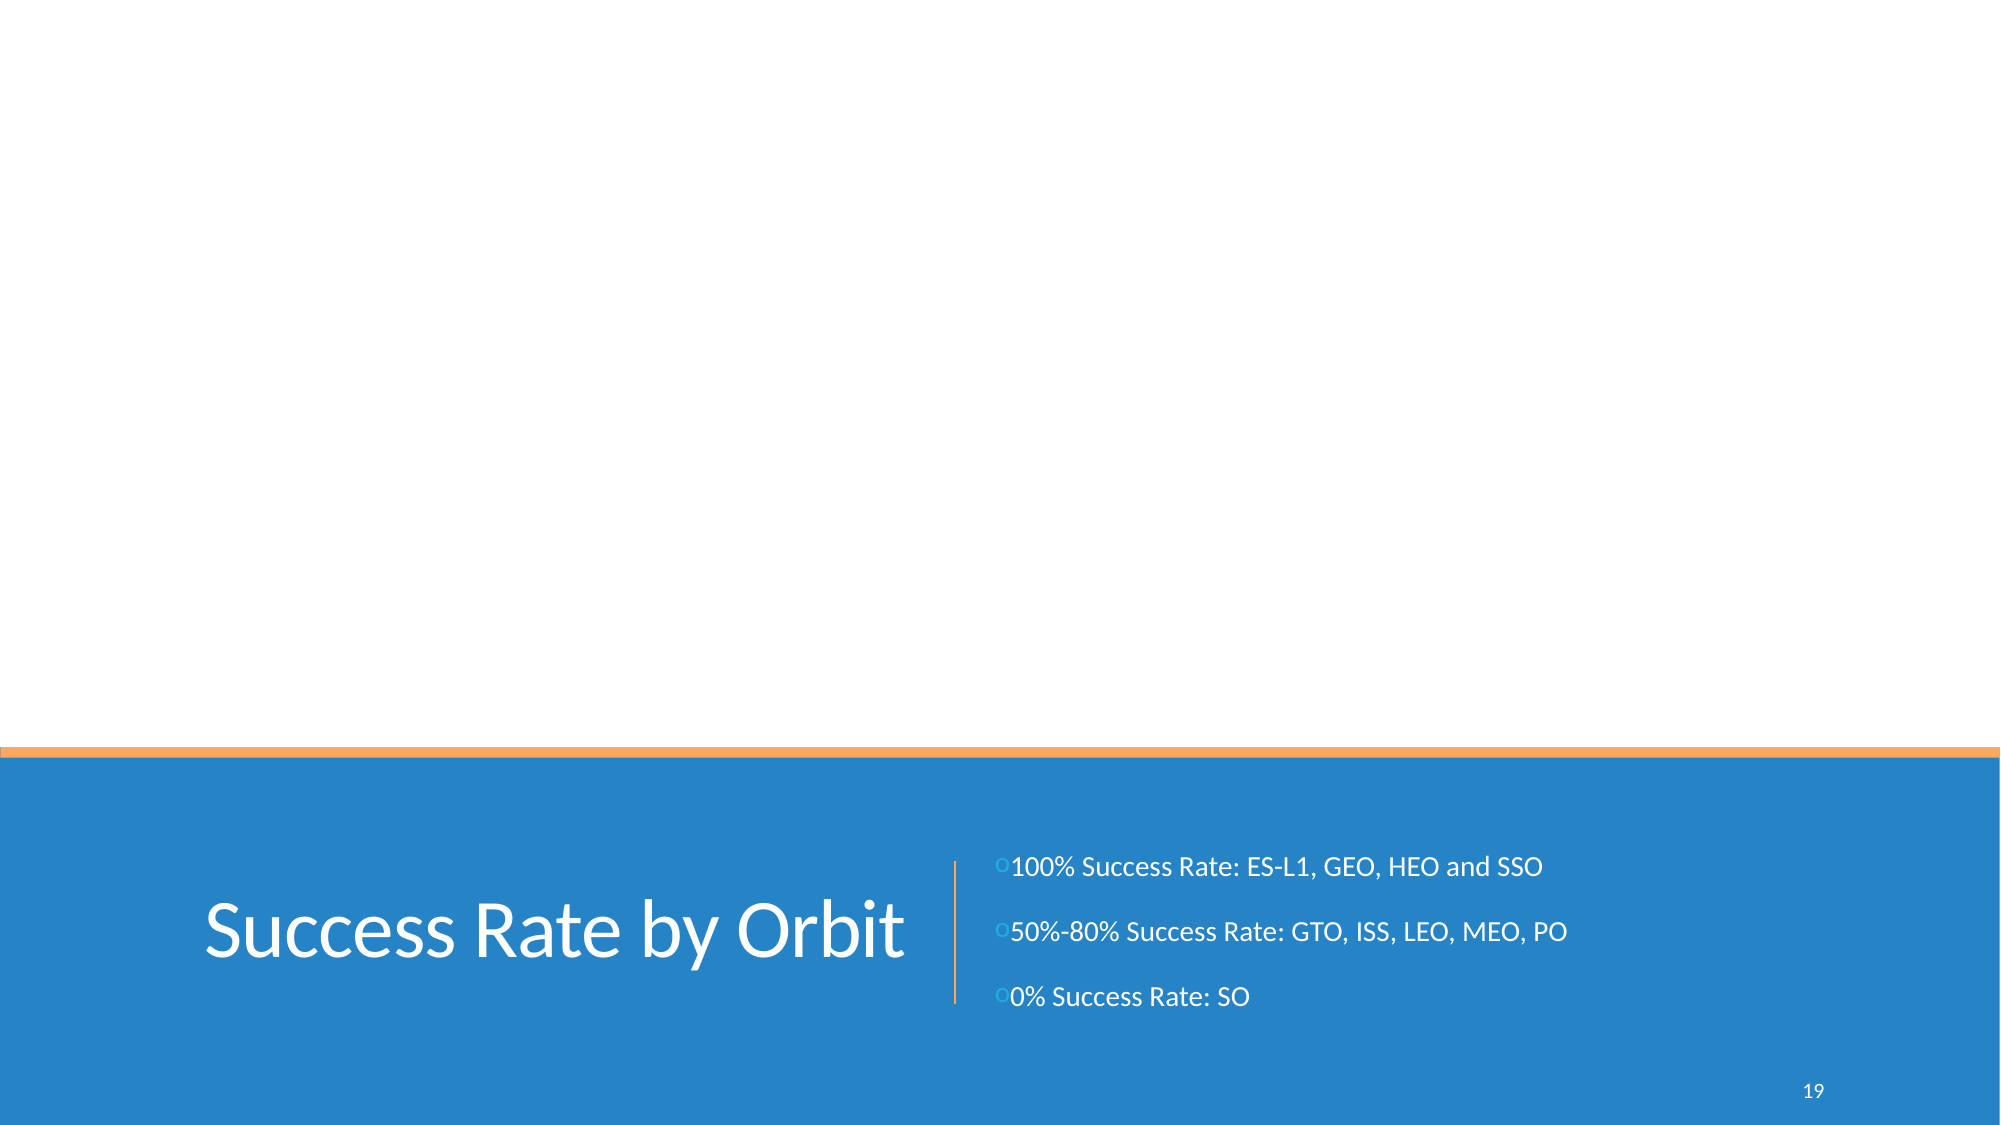

100% Success Rate: ES-L1, GEO, HEO and SSO
50%-80% Success Rate: GTO, ISS, LEO, MEO, PO
0% Success Rate: SO
# Success Rate by Orbit

19